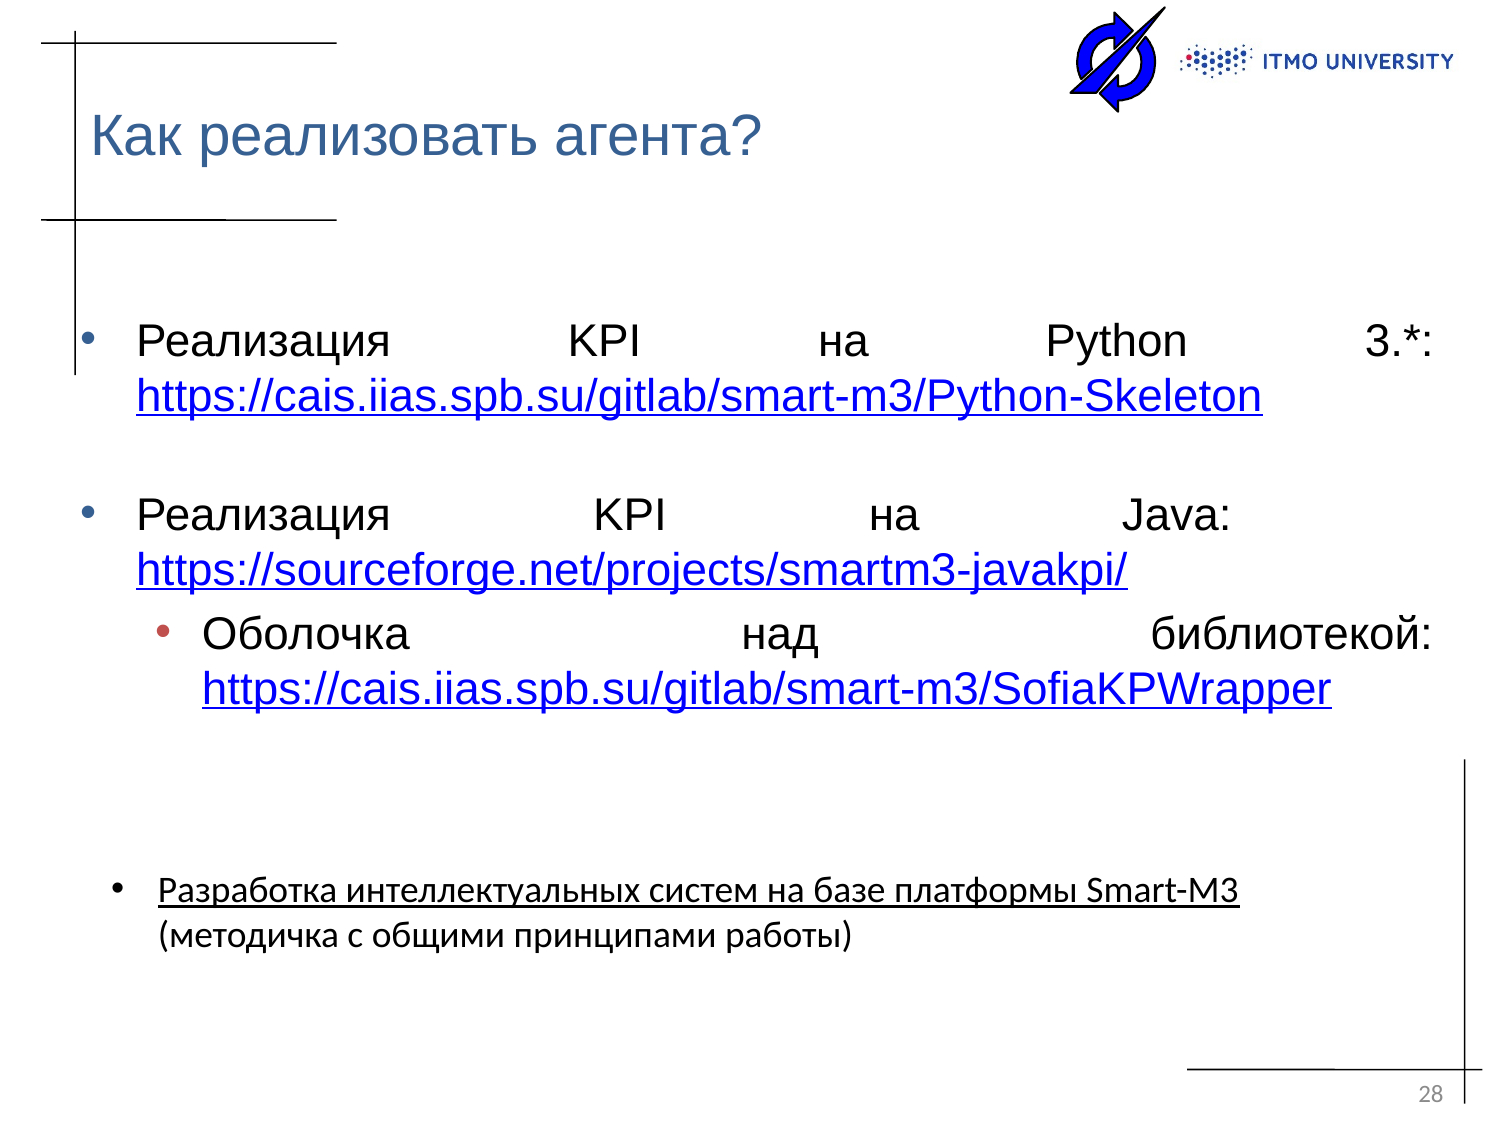

# Как реализовать агента?
Реализация KPI на Python 3.*: https://cais.iias.spb.su/gitlab/smart-m3/Python-Skeleton
Реализация KPI на Java:  https://sourceforge.net/projects/smartm3-javakpi/
Оболочка над библиотекой: https://cais.iias.spb.su/gitlab/smart-m3/SofiaKPWrapper
Разработка интеллектуальных систем на базе платформы Smart-M3 (методичка с общими принципами работы)
28